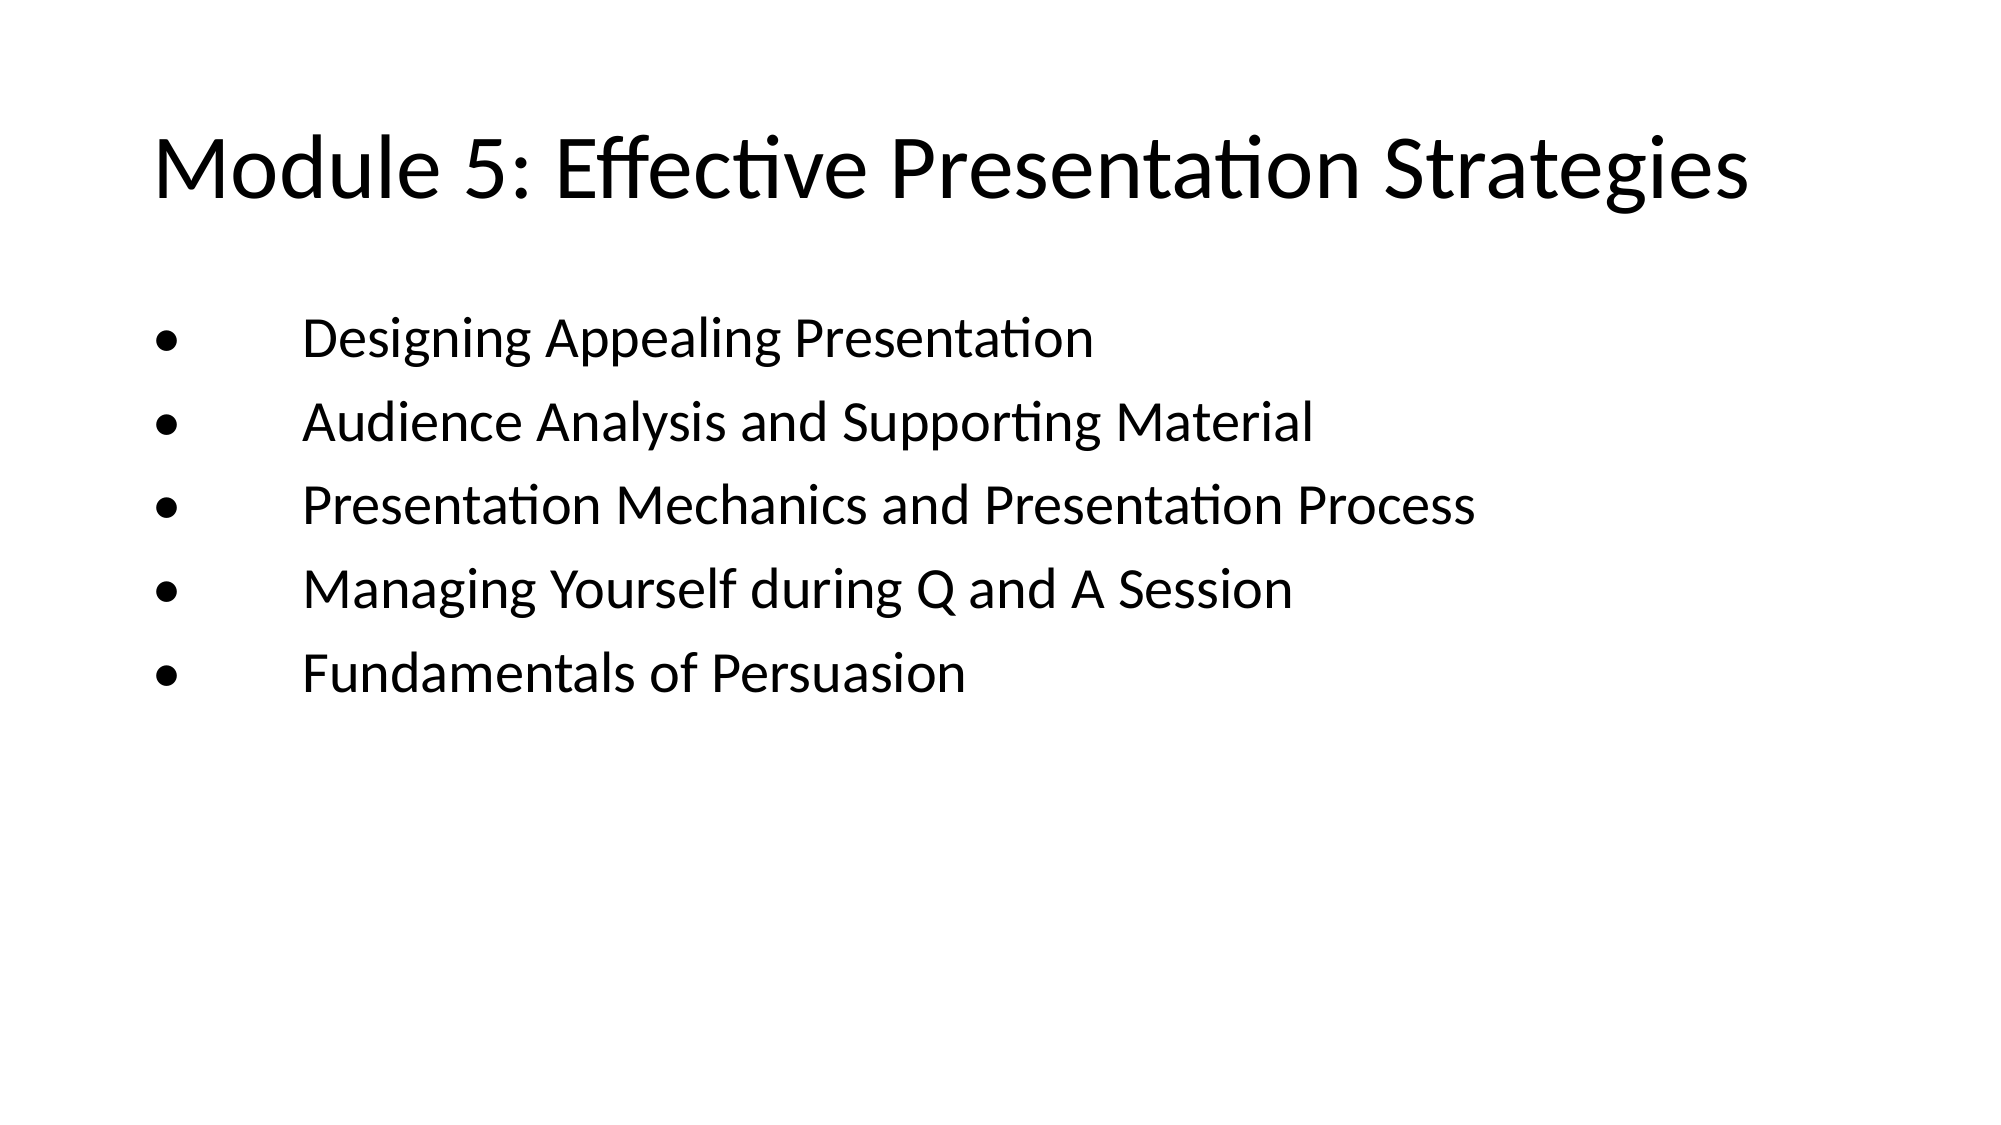

# Module 5: Effective Presentation Strategies
•	Designing Appealing Presentation
•	Audience Analysis and Supporting Material
•	Presentation Mechanics and Presentation Process
•	Managing Yourself during Q and A Session
•	Fundamentals of Persuasion